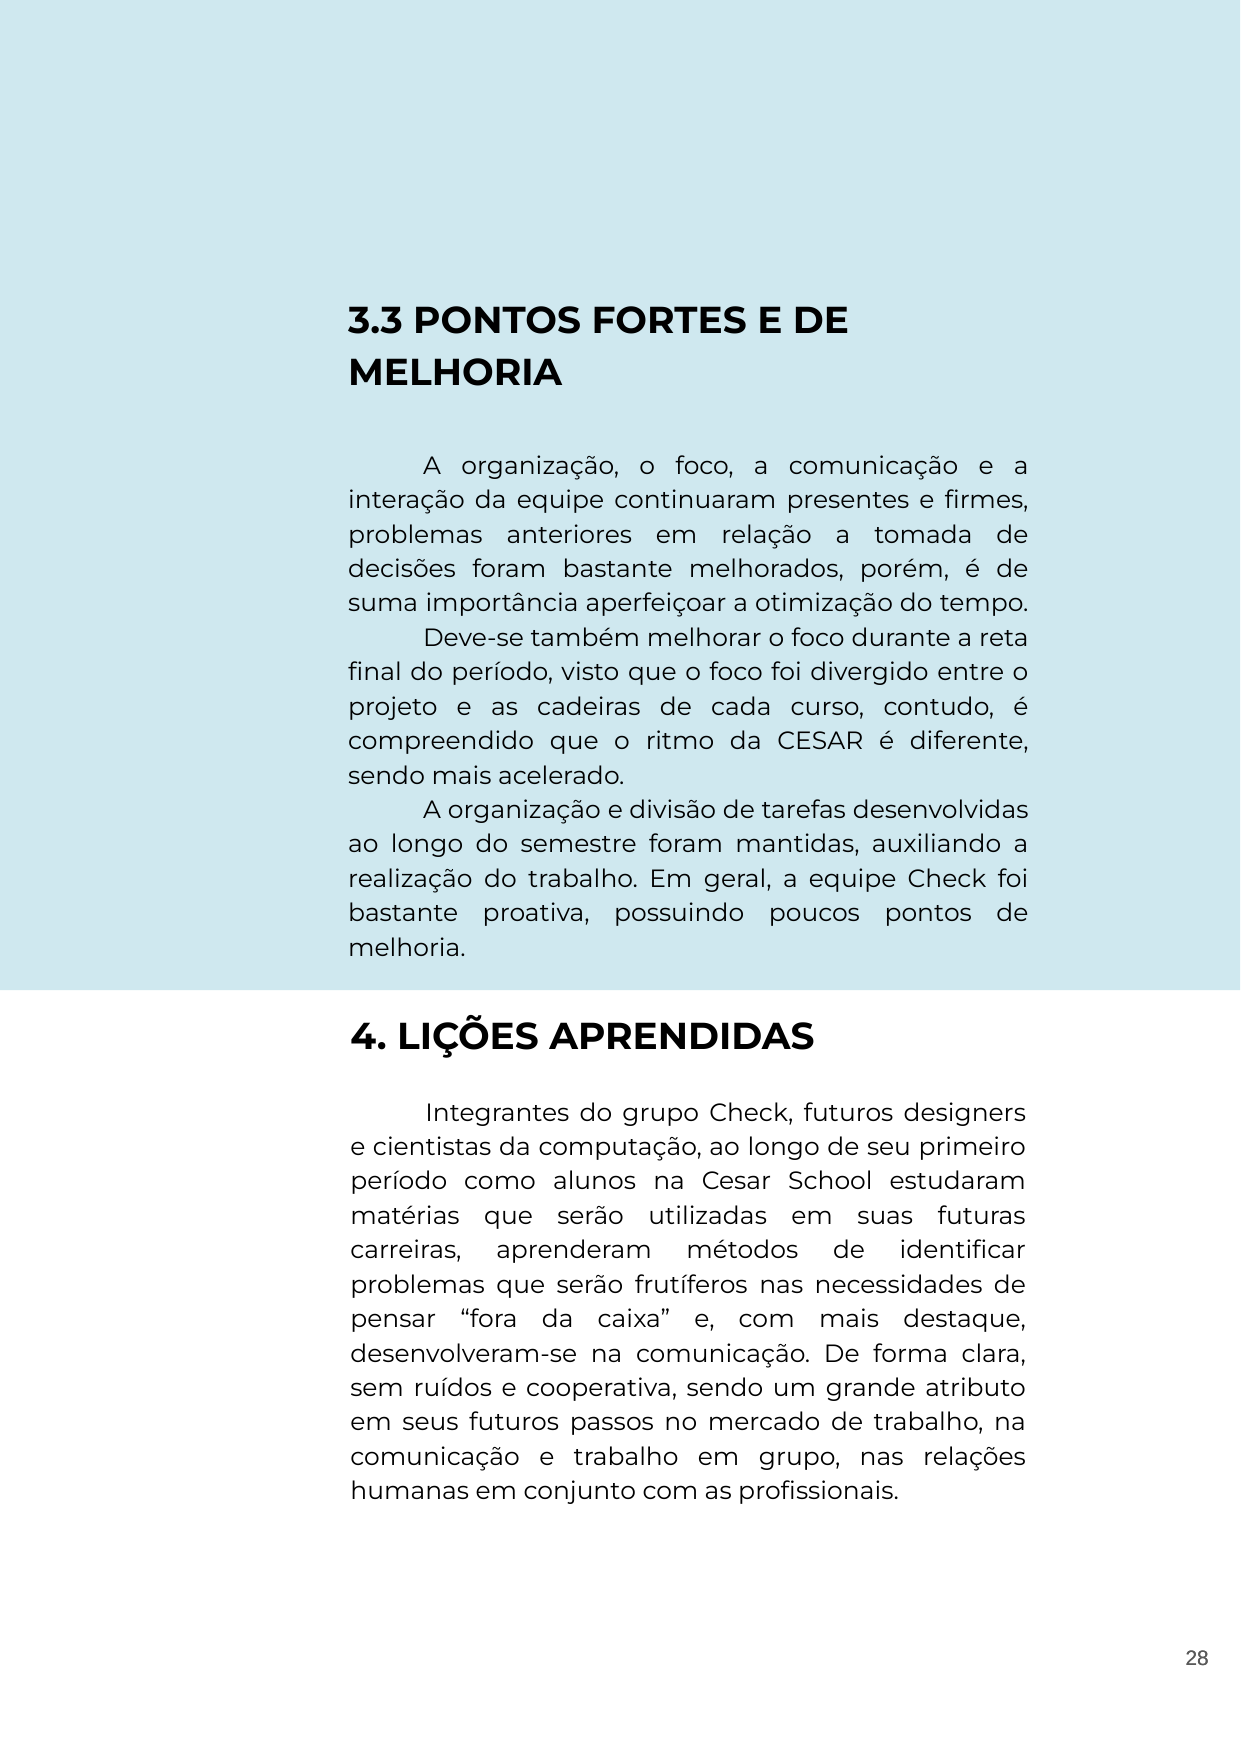

3.3 PONTOS FORTES E DE MELHORIA

A organização, o foco, a comunicação e a interação da equipe continuaram presentes e firmes, problemas anteriores em relação a tomada de decisões foram bastante melhorados, porém, é de suma importância aperfeiçoar a otimização do tempo.
Deve-se também melhorar o foco durante a reta final do período, visto que o foco foi divergido entre o projeto e as cadeiras de cada curso, contudo, é compreendido que o ritmo da CESAR é diferente, sendo mais acelerado.
A organização e divisão de tarefas desenvolvidas ao longo do semestre foram mantidas, auxiliando a realização do trabalho. Em geral, a equipe Check foi bastante proativa, possuindo poucos pontos de melhoria.

4. LIÇÕES APRENDIDAS

Integrantes do grupo Check, futuros designers e cientistas da computação, ao longo de seu primeiro período como alunos na Cesar School estudaram matérias que serão utilizadas em suas futuras carreiras, aprenderam métodos de identificar problemas que serão frutíferos nas necessidades de pensar “fora da caixa” e, com mais destaque, desenvolveram-se na comunicação. De forma clara, sem ruídos e cooperativa, sendo um grande atributo em seus futuros passos no mercado de trabalho, na comunicação e trabalho em grupo, nas relações humanas em conjunto com as profissionais.
28
28